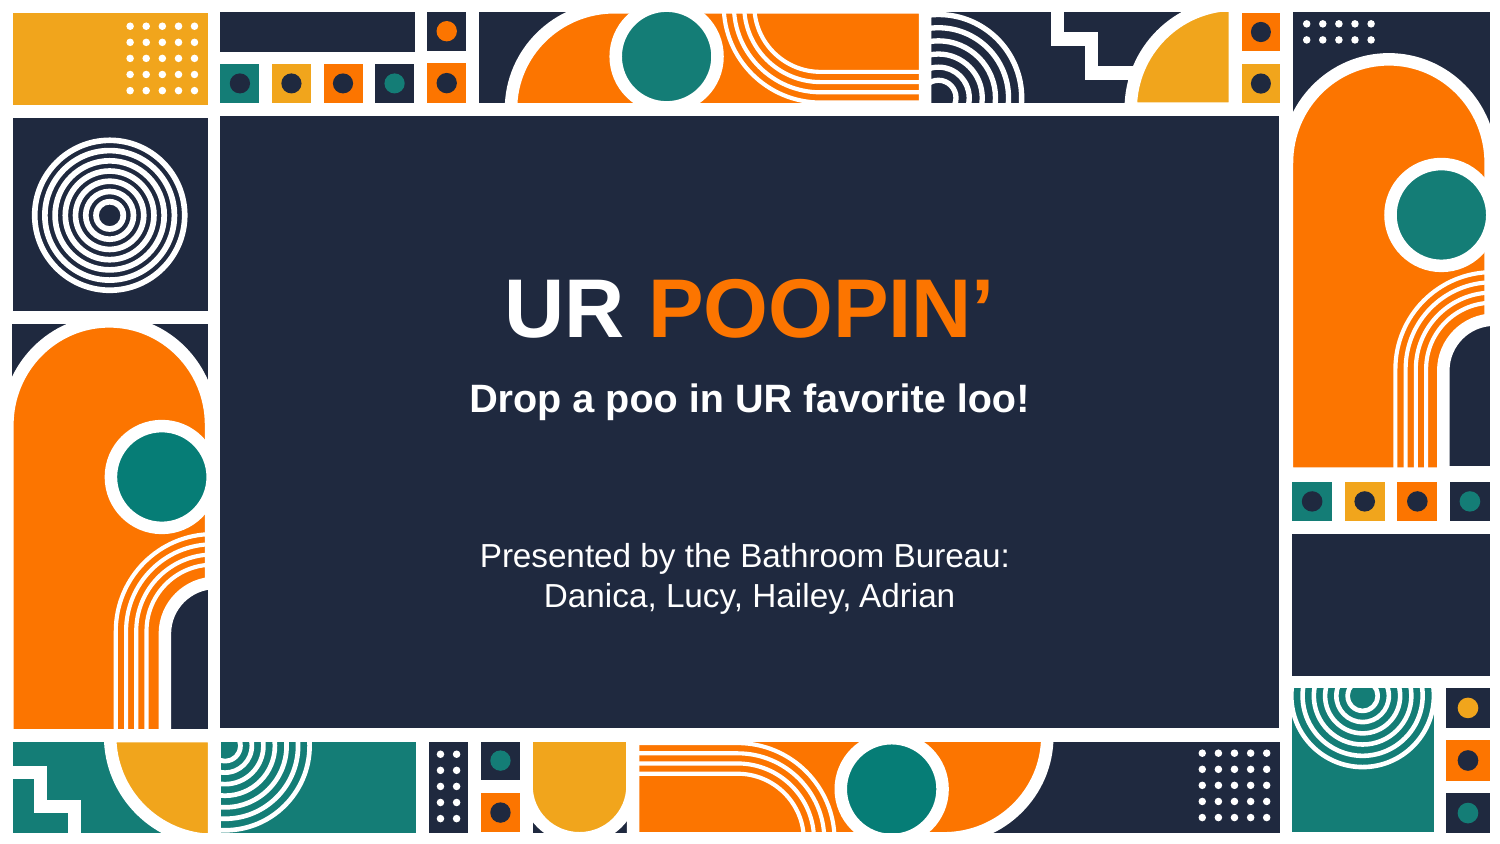

# UR POOPIN’
Drop a poo in UR favorite loo!
Presented by the Bathroom Bureau:
Danica, Lucy, Hailey, Adrian